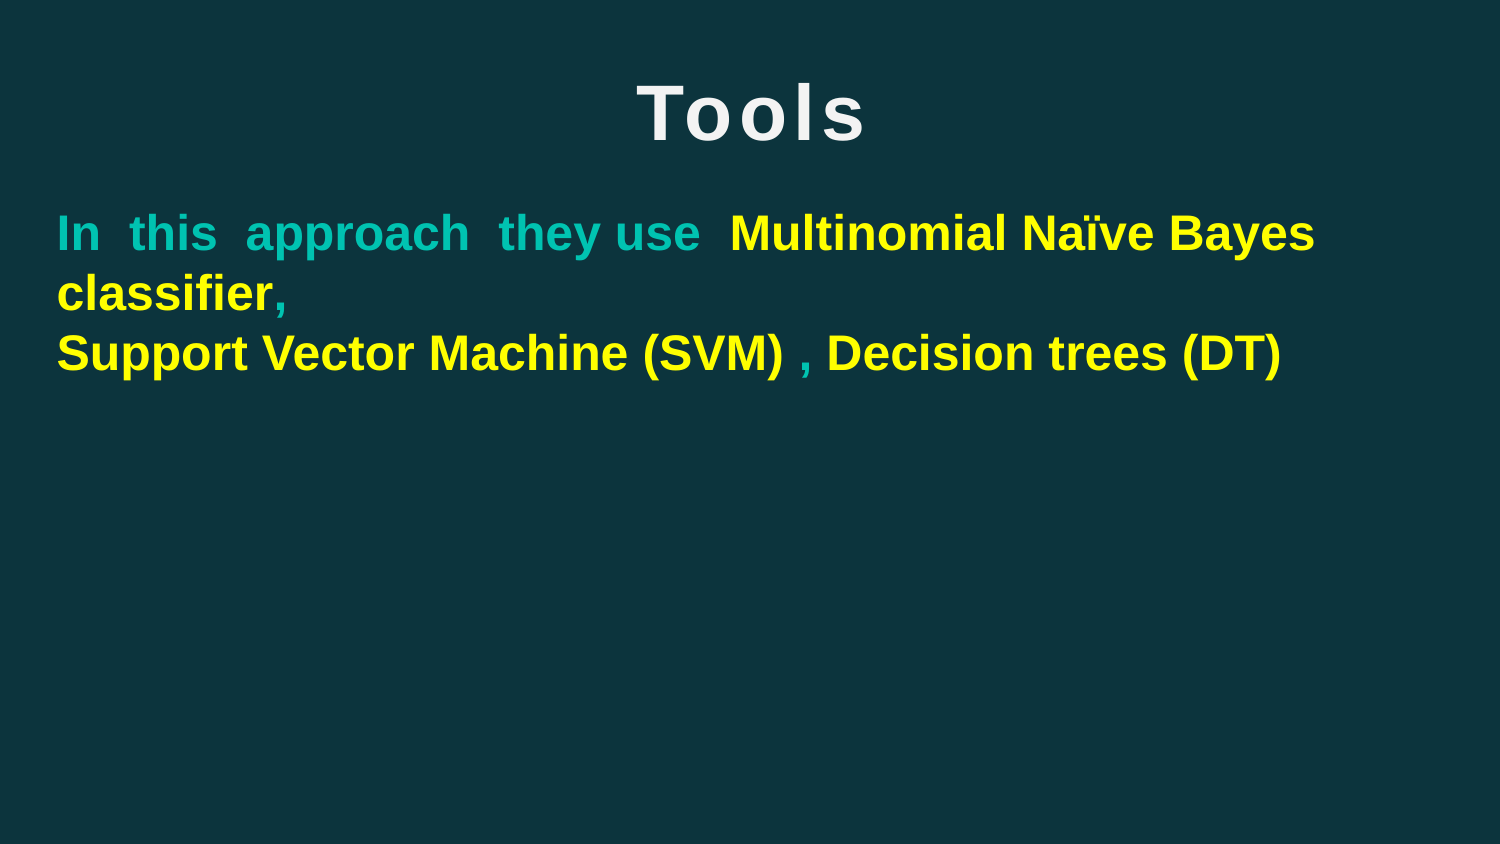

# Tools
In  this  approach  they use  Multinomial Naïve Bayes classifier,
Support Vector Machine (SVM) , Decision trees (DT)